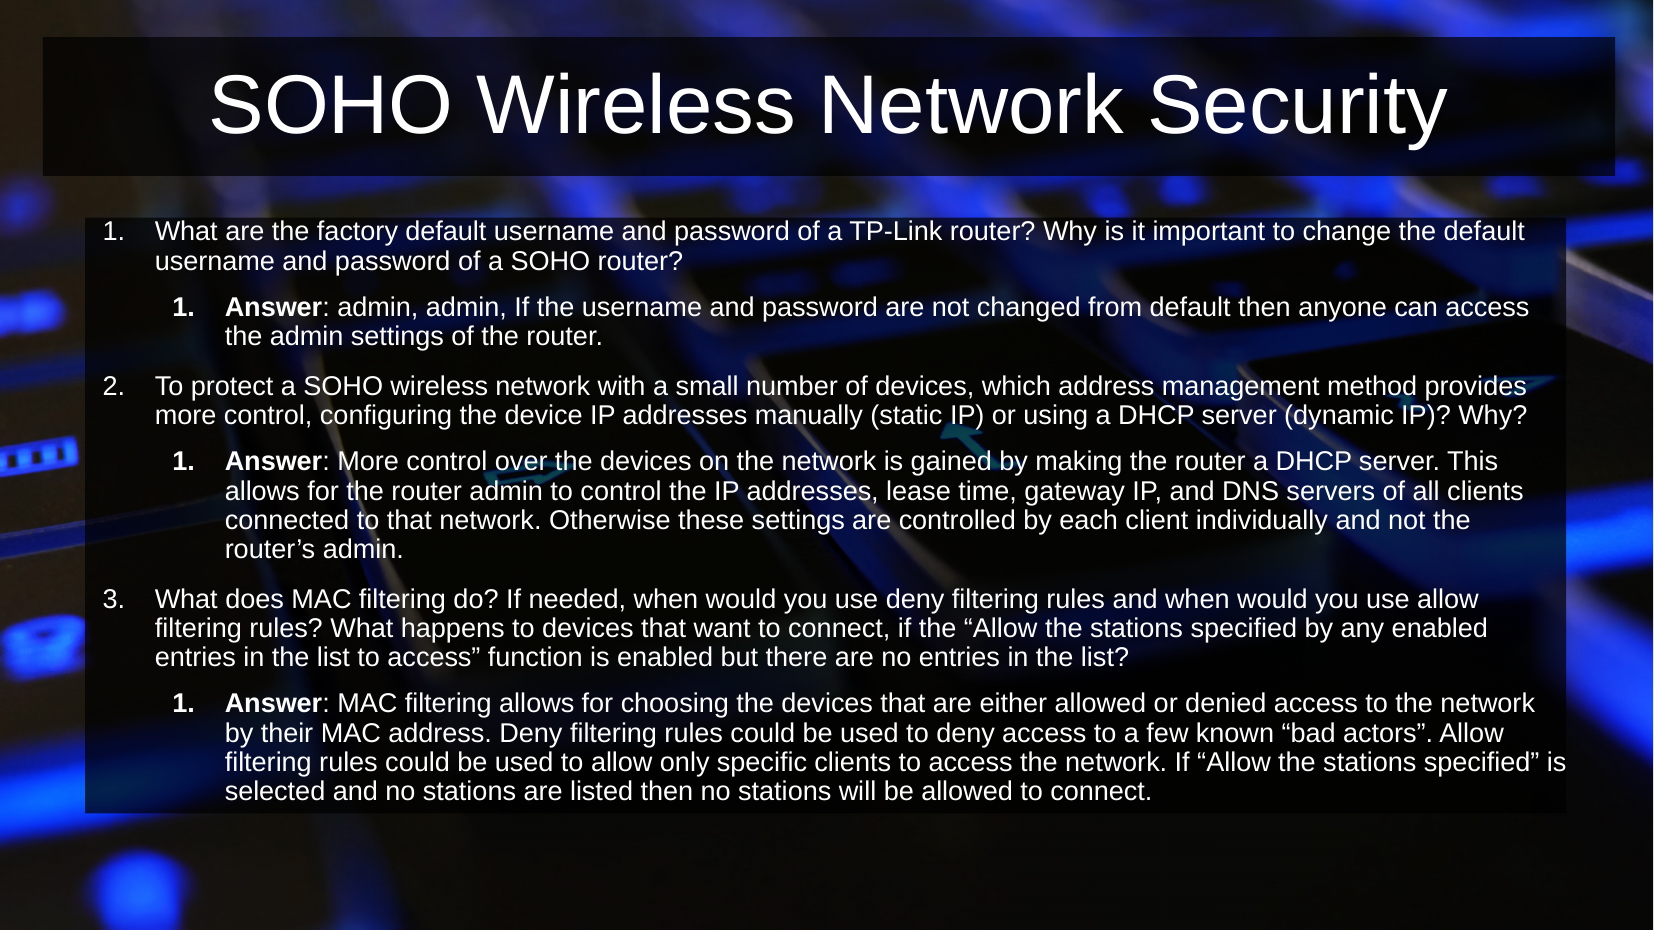

# SOHO Wireless Network Security
What are the factory default username and password of a TP-Link router? Why is it important to change the default username and password of a SOHO router?
Answer: admin, admin, If the username and password are not changed from default then anyone can access the admin settings of the router.
To protect a SOHO wireless network with a small number of devices, which address management method provides more control, configuring the device IP addresses manually (static IP) or using a DHCP server (dynamic IP)? Why?
Answer: More control over the devices on the network is gained by making the router a DHCP server. This allows for the router admin to control the IP addresses, lease time, gateway IP, and DNS servers of all clients connected to that network. Otherwise these settings are controlled by each client individually and not the router’s admin.
What does MAC filtering do? If needed, when would you use deny filtering rules and when would you use allow filtering rules? What happens to devices that want to connect, if the “Allow the stations specified by any enabled entries in the list to access” function is enabled but there are no entries in the list?
Answer: MAC filtering allows for choosing the devices that are either allowed or denied access to the network by their MAC address. Deny filtering rules could be used to deny access to a few known “bad actors”. Allow filtering rules could be used to allow only specific clients to access the network. If “Allow the stations specified” is selected and no stations are listed then no stations will be allowed to connect.